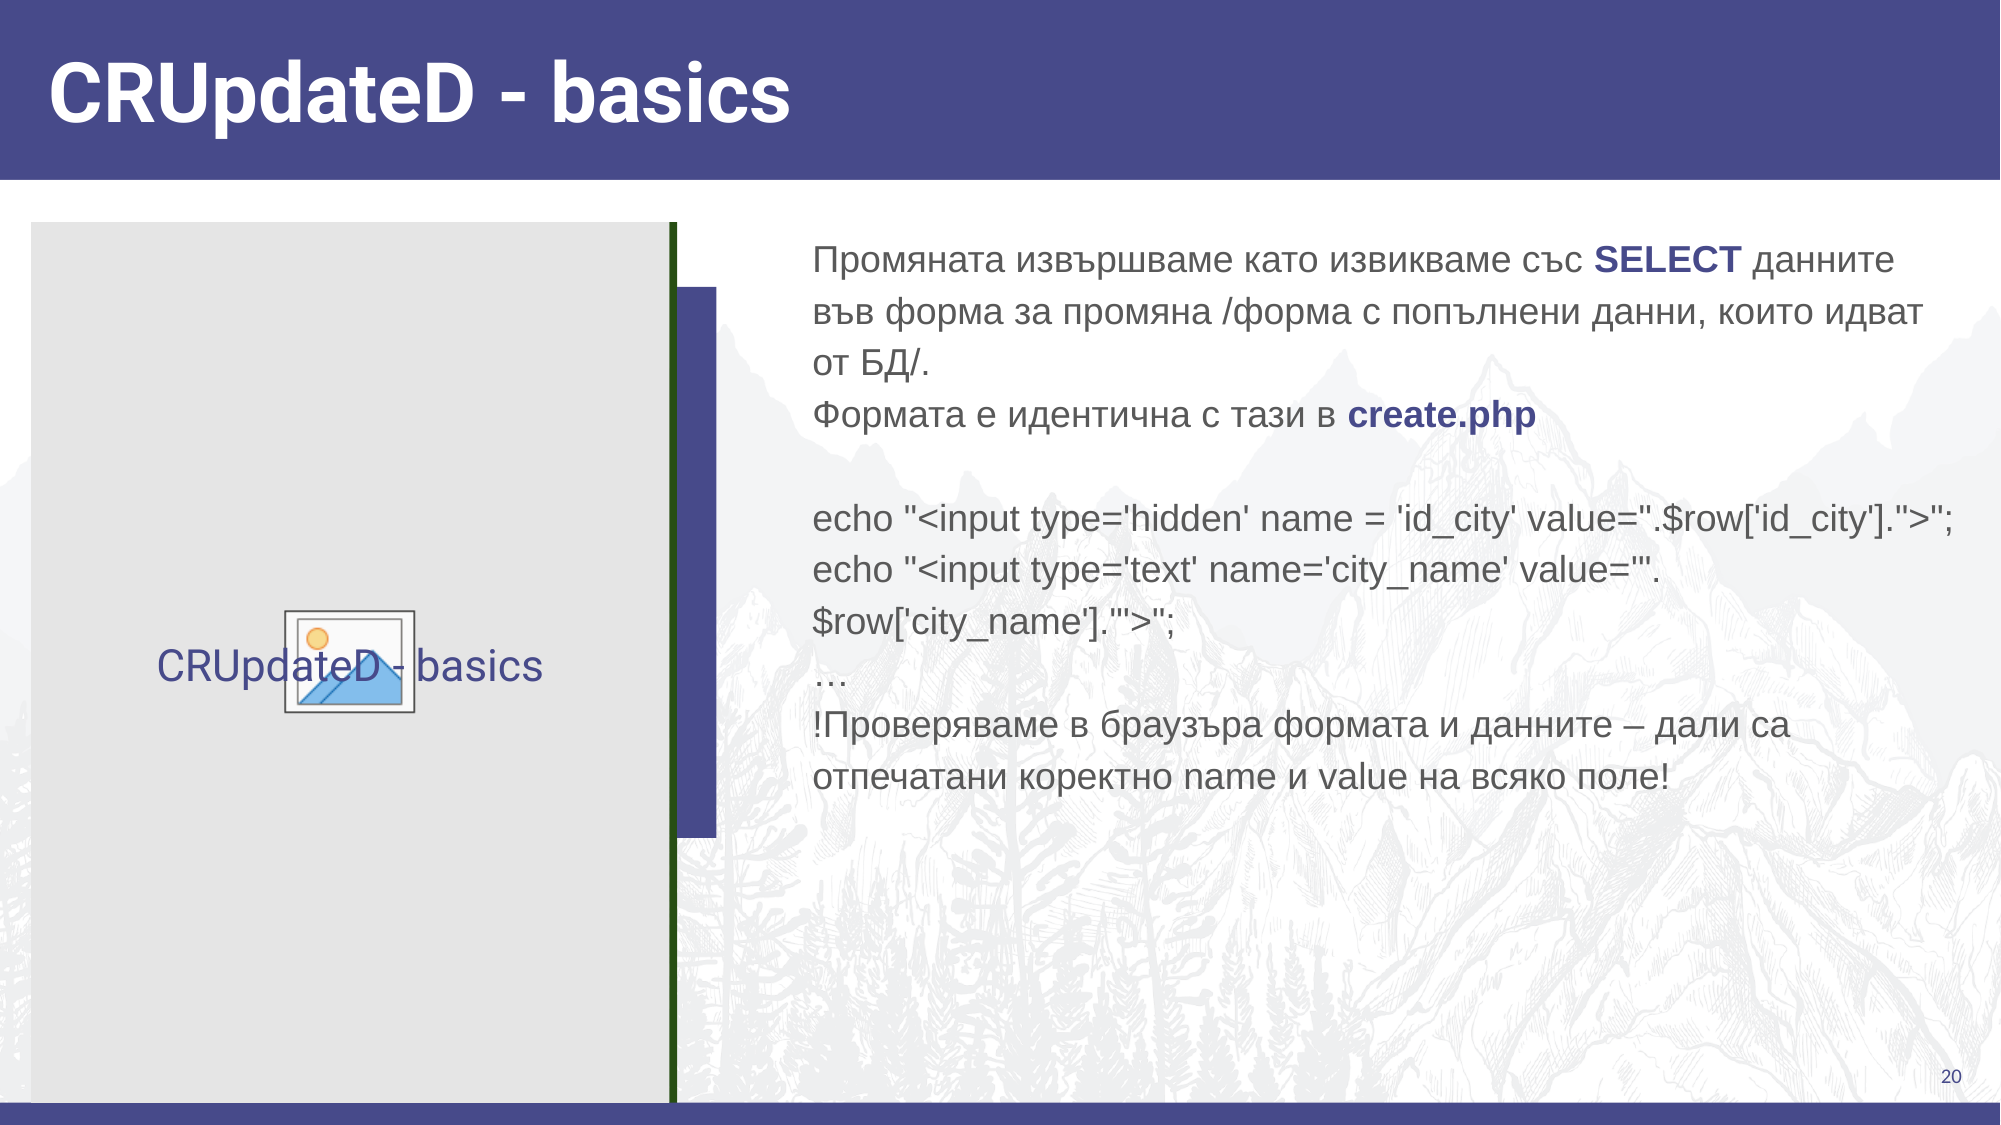

# CRUpdateD - basics
Промяната извършваме като извикваме със SELECT данните във форма за промяна /форма с попълнени данни, които идват от БД/.
Формата е идентична с тази в create.php

echo "<input type='hidden' name = 'id_city' value=".$row['id_city'].">";
echo "<input type='text' name='city_name' value='".$row['city_name']."'>";
…
!Проверяваме в браузъра формата и данните – дали са отпечатани коректно name и value на всяко поле!

CRUpdateD - basics
20